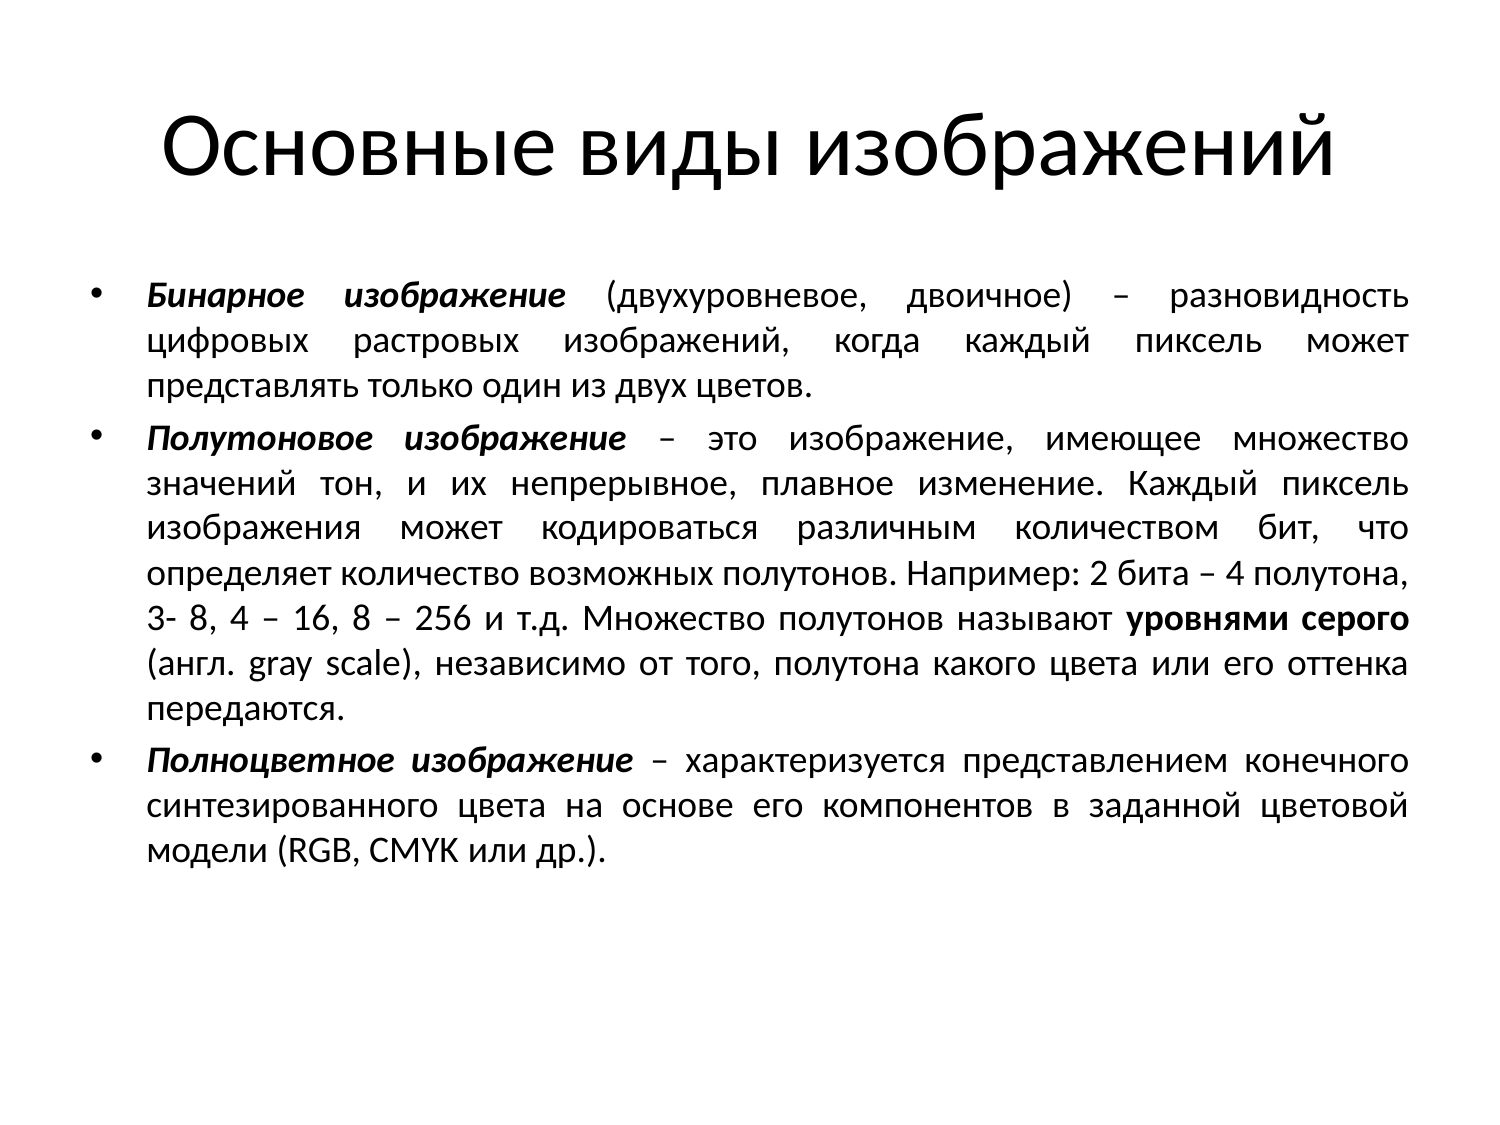

# Основные виды изображений
Бинарное изображение (двухуровневое, двоичное) – разновидность цифровых растровых изображений, когда каждый пиксель может представлять только один из двух цветов.
Полутоновое изображение – это изображение, имеющее множество значений тон, и их непрерывное, плавное изменение. Каждый пиксель изображения может кодироваться различным количеством бит, что определяет количество возможных полутонов. Например: 2 бита – 4 полутона, 3- 8, 4 – 16, 8 – 256 и т.д. Множество полутонов называют уровнями серого (англ. gray scale), независимо от того, полутона какого цвета или его оттенка передаются.
Полноцветное изображение – характеризуется представлением конечного синтезированного цвета на основе его компонентов в заданной цветовой модели (RGB, CMYK или др.).